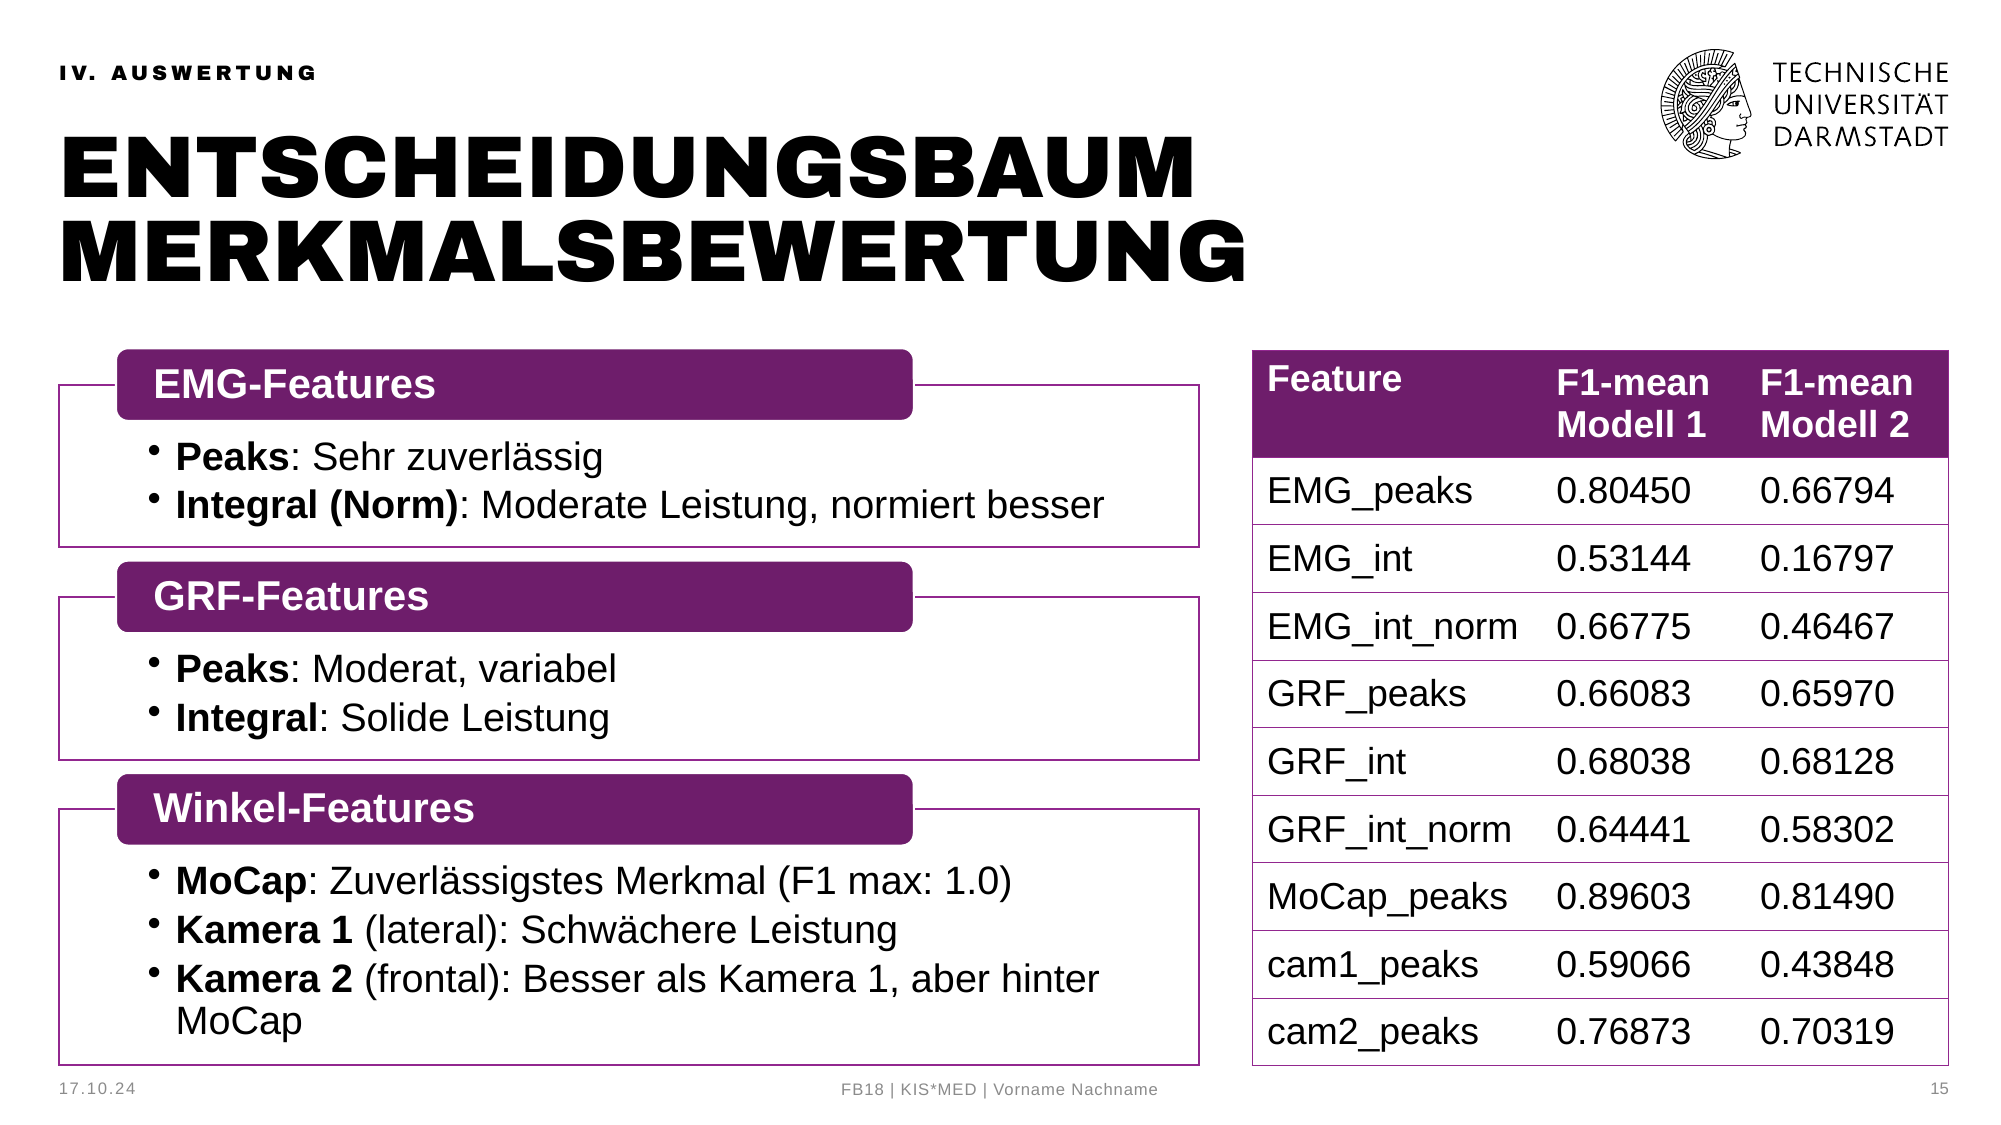

IV. Auswertung
# Entscheidungsbaum Merkmalsbewertung
Peaks: Sehr zuverlässig
Integral (Norm): Moderate Leistung, normiert besser
EMG-Features
Peaks: Moderat, variabel
Integral: Solide Leistung
GRF-Features
MoCap: Zuverlässigstes Merkmal (F1 max: 1.0)
Kamera 1 (lateral): Schwächere Leistung
Kamera 2 (frontal): Besser als Kamera 1, aber hinter MoCap
Winkel-Features
| Feature | F1-mean Modell 1 | F1-mean Modell 2 |
| --- | --- | --- |
| EMG\_peaks | 0.80450 | 0.66794 |
| EMG\_int | 0.53144 | 0.16797 |
| EMG\_int\_norm | 0.66775 | 0.46467 |
| GRF\_peaks | 0.66083 | 0.65970 |
| GRF\_int | 0.68038 | 0.68128 |
| GRF\_int\_norm | 0.64441 | 0.58302 |
| MoCap\_peaks | 0.89603 | 0.81490 |
| cam1\_peaks | 0.59066 | 0.43848 |
| cam2\_peaks | 0.76873 | 0.70319 |
17.10.24
15